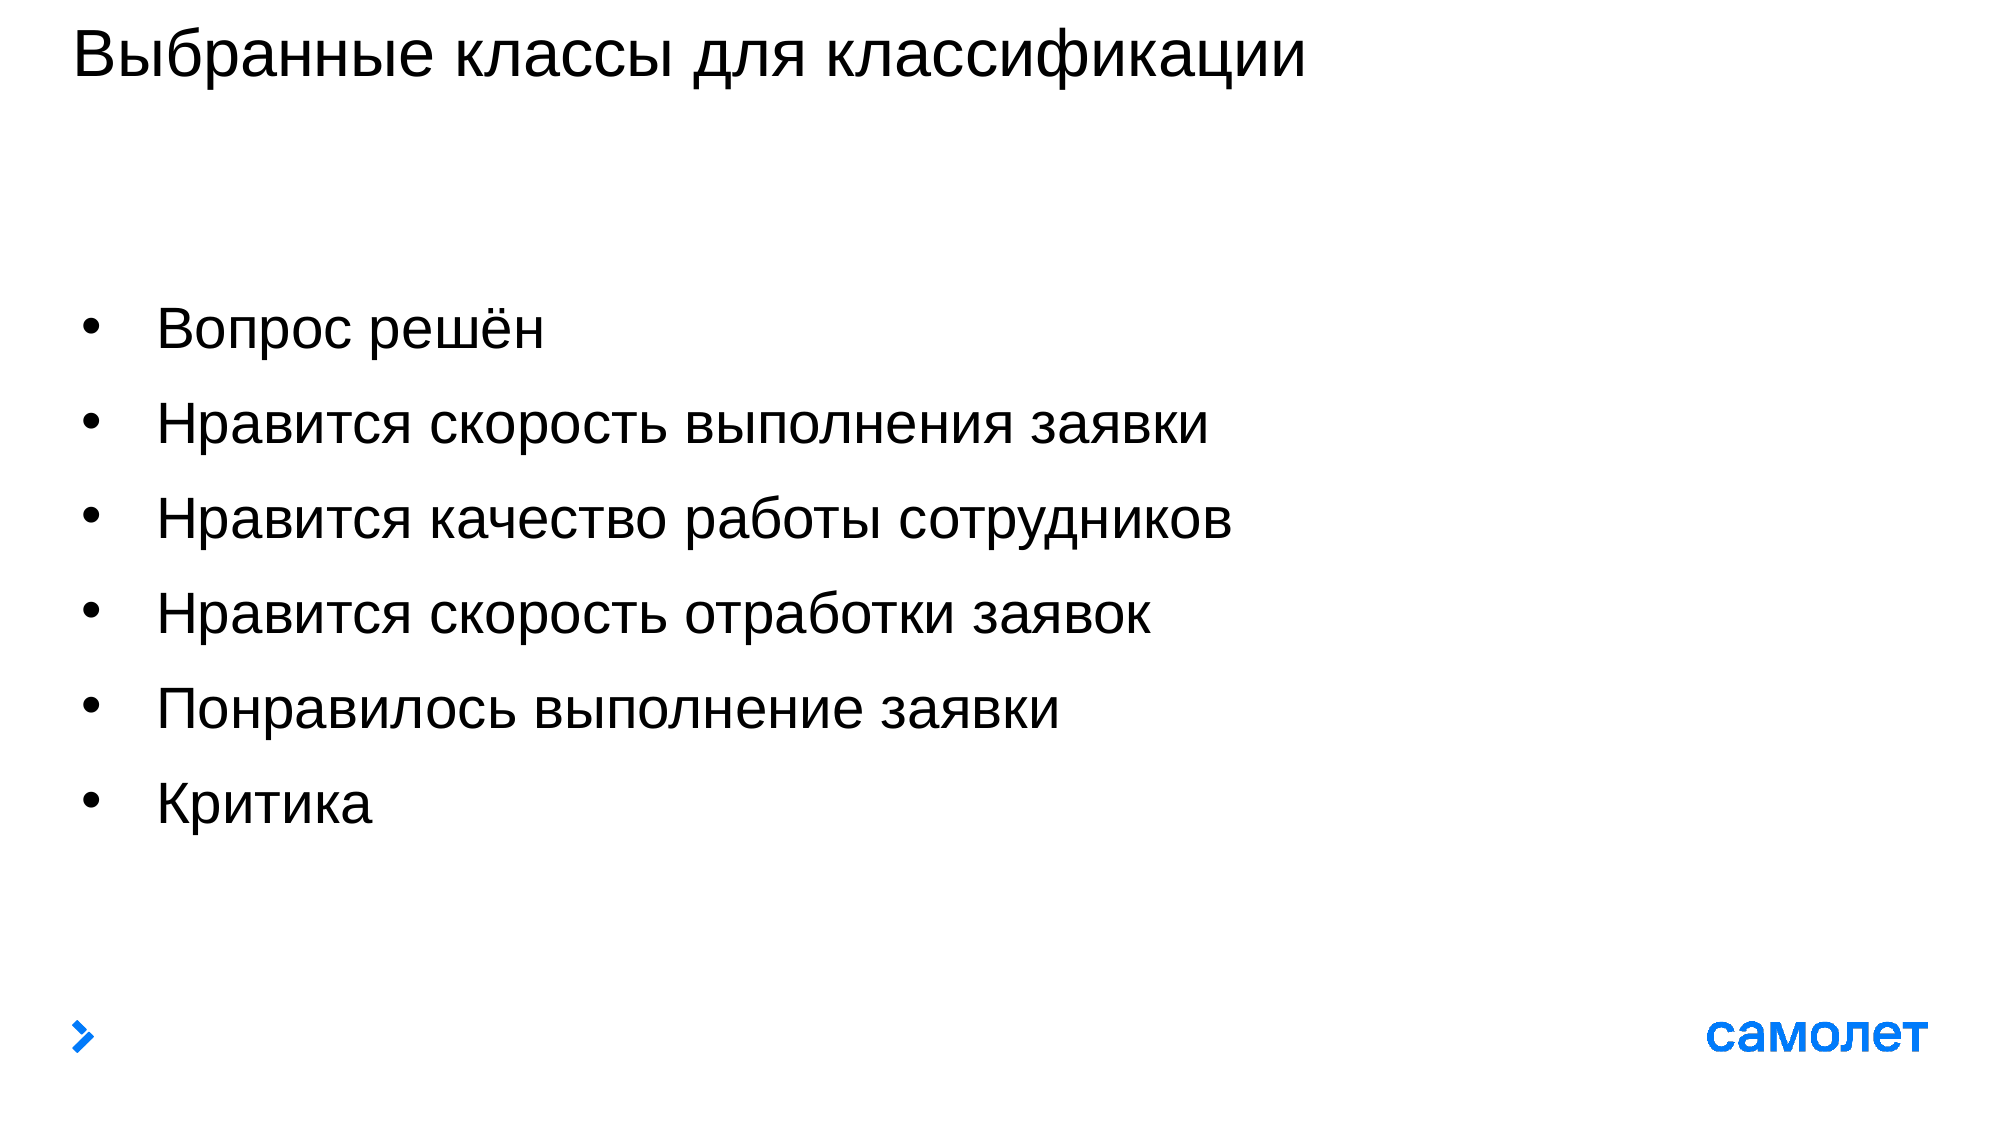

# Выбранные классы для классификации
Вопрос решён
Нравится скорость выполнения заявки
Нравится качество работы сотрудников
Нравится скорость отработки заявок
Понравилось выполнение заявки
Критика